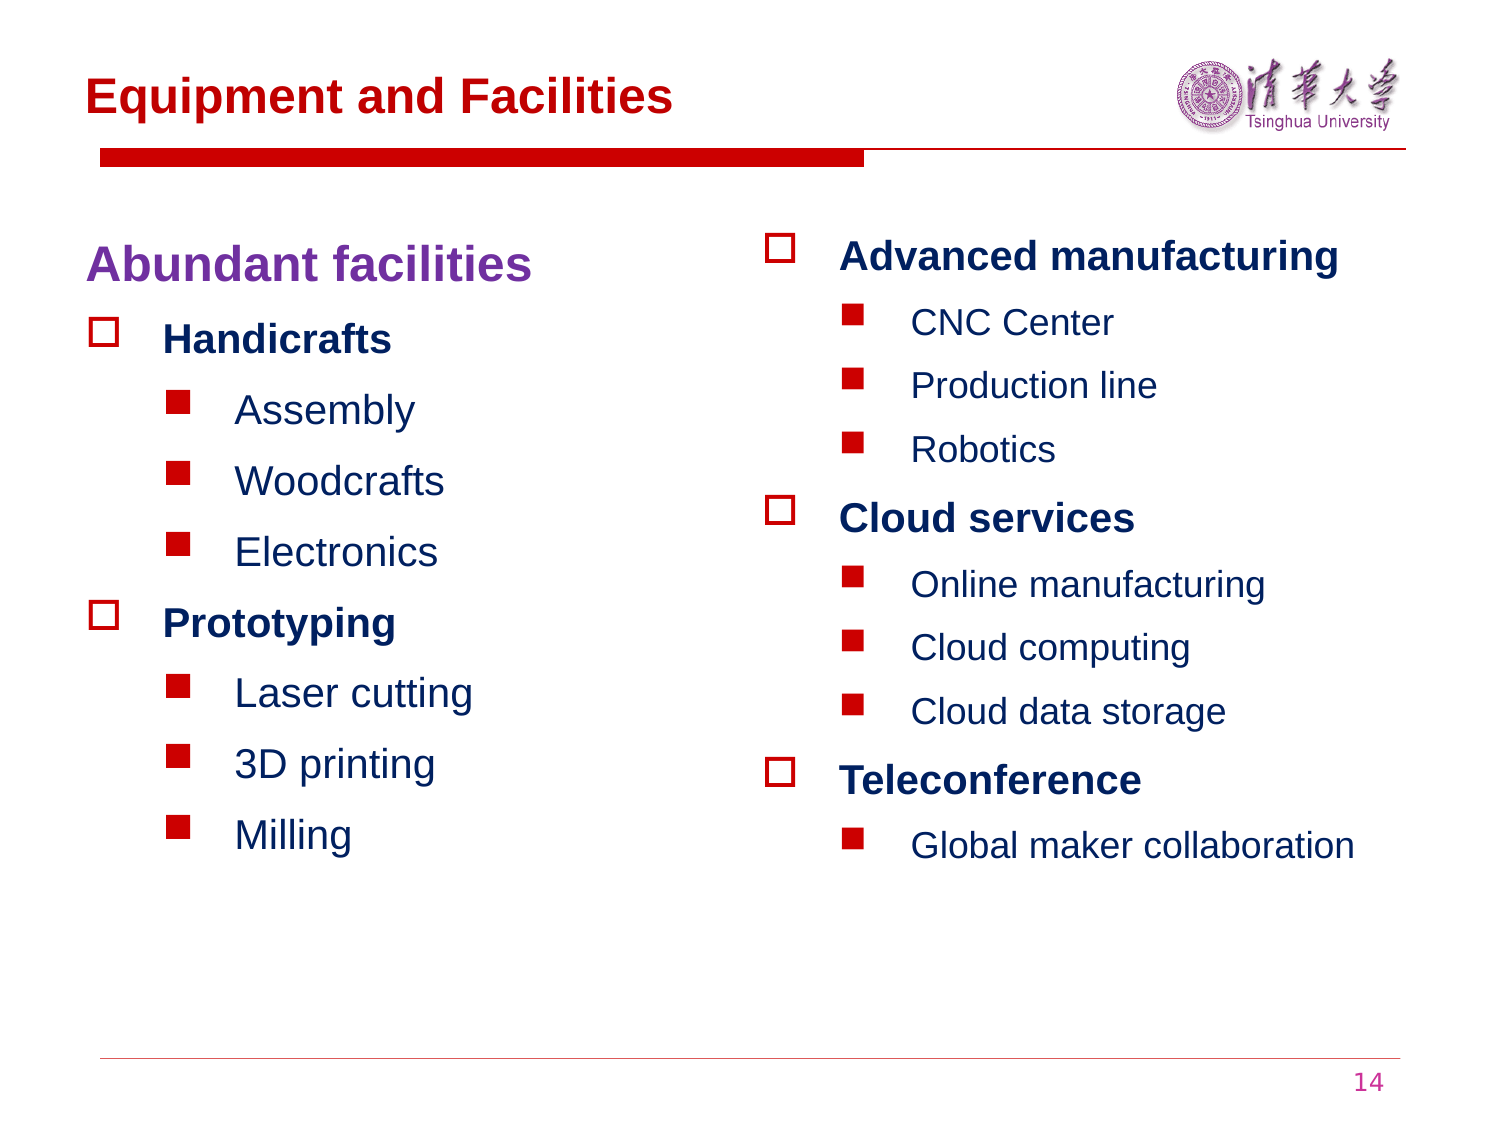

Equipment and Facilities
Abundant facilities
Handicrafts
Assembly
Woodcrafts
Electronics
Prototyping
Laser cutting
3D printing
Milling

Advanced manufacturing
CNC Center
Production line
Robotics
Cloud services
Online manufacturing
Cloud computing
Cloud data storage
Teleconference
Global maker collaboration
14